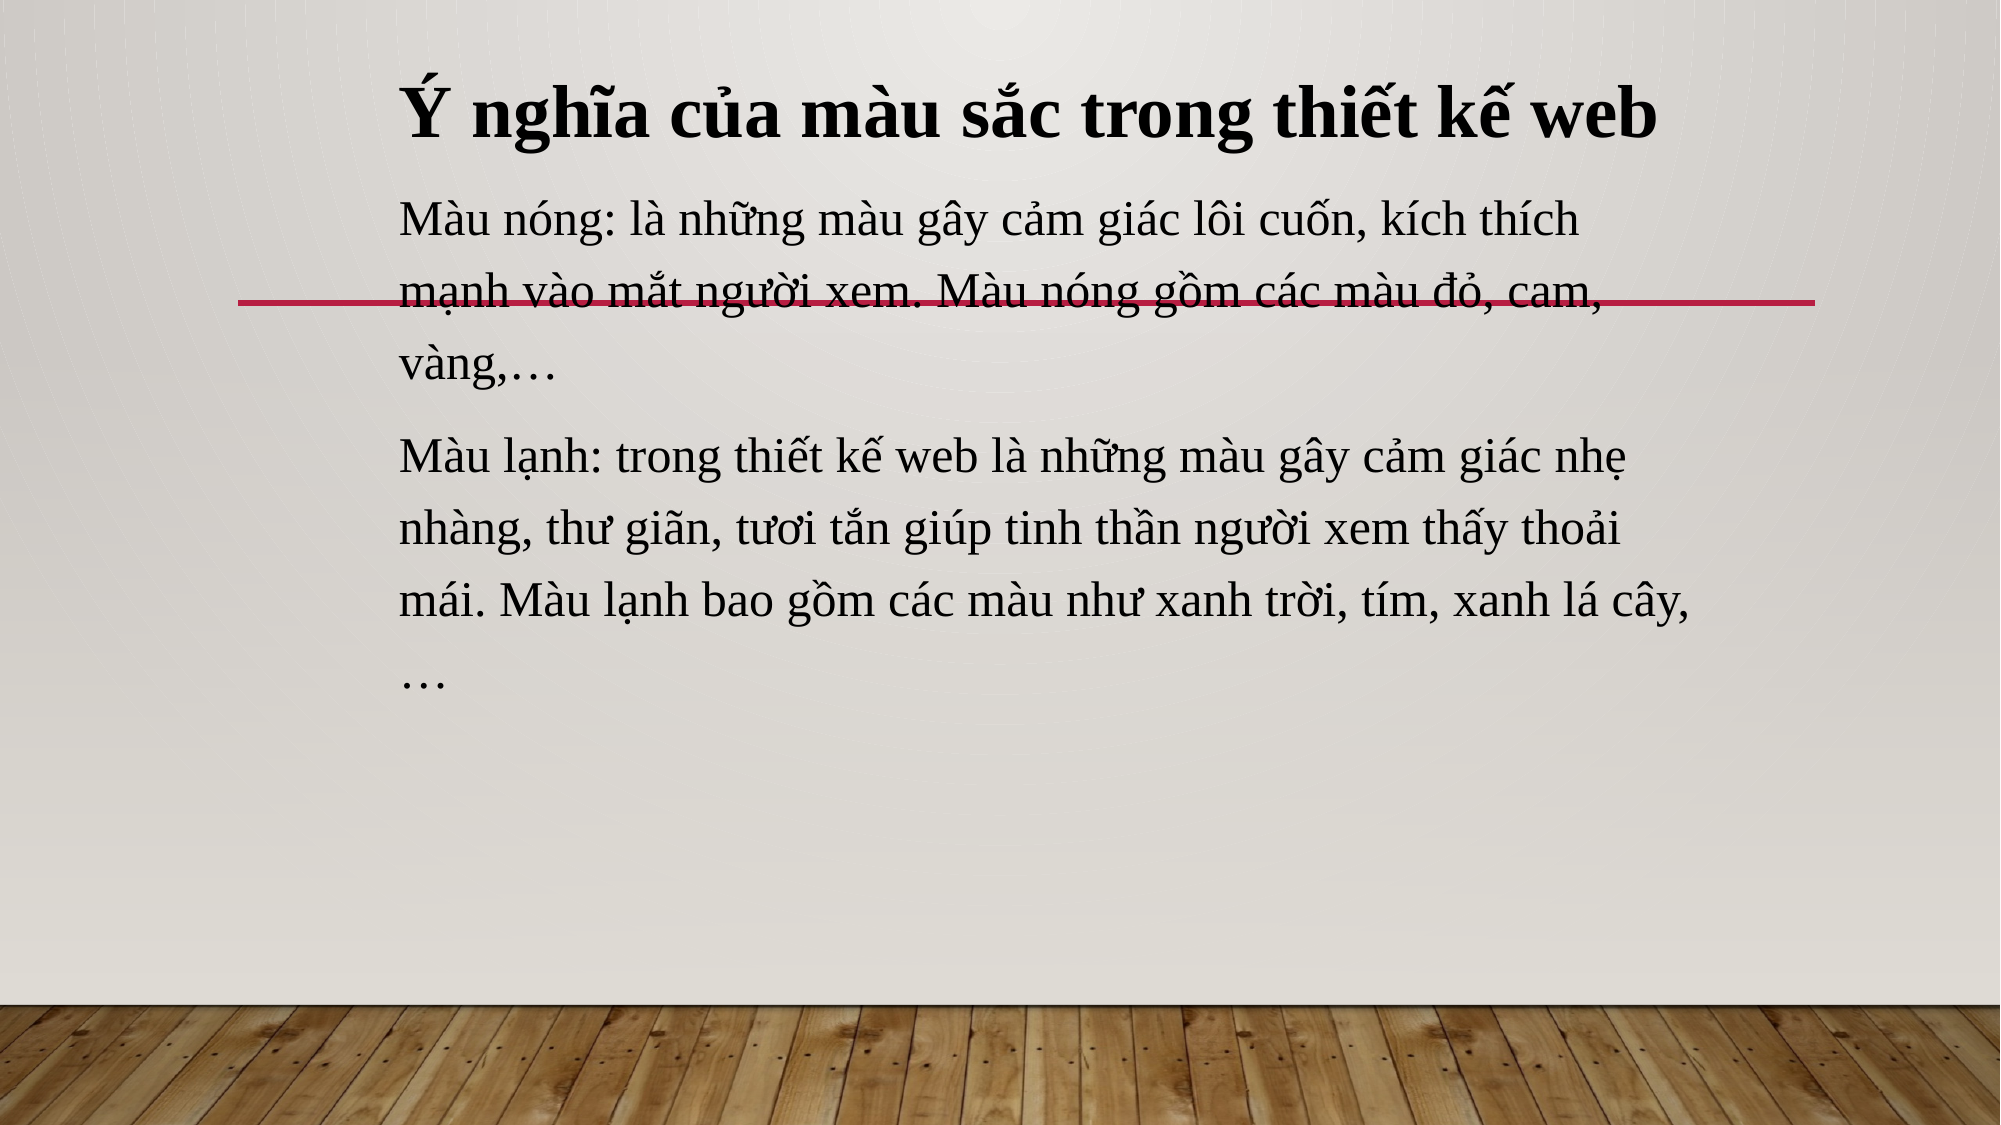

Ý nghĩa của màu sắc trong thiết kế web
Màu nóng: là những màu gây cảm giác lôi cuốn, kích thích mạnh vào mắt người xem. Màu nóng gồm các màu đỏ, cam, vàng,…
Màu lạnh: trong thiết kế web là những màu gây cảm giác nhẹ nhàng, thư giãn, tươi tắn giúp tinh thần người xem thấy thoải mái. Màu lạnh bao gồm các màu như xanh trời, tím, xanh lá cây,…